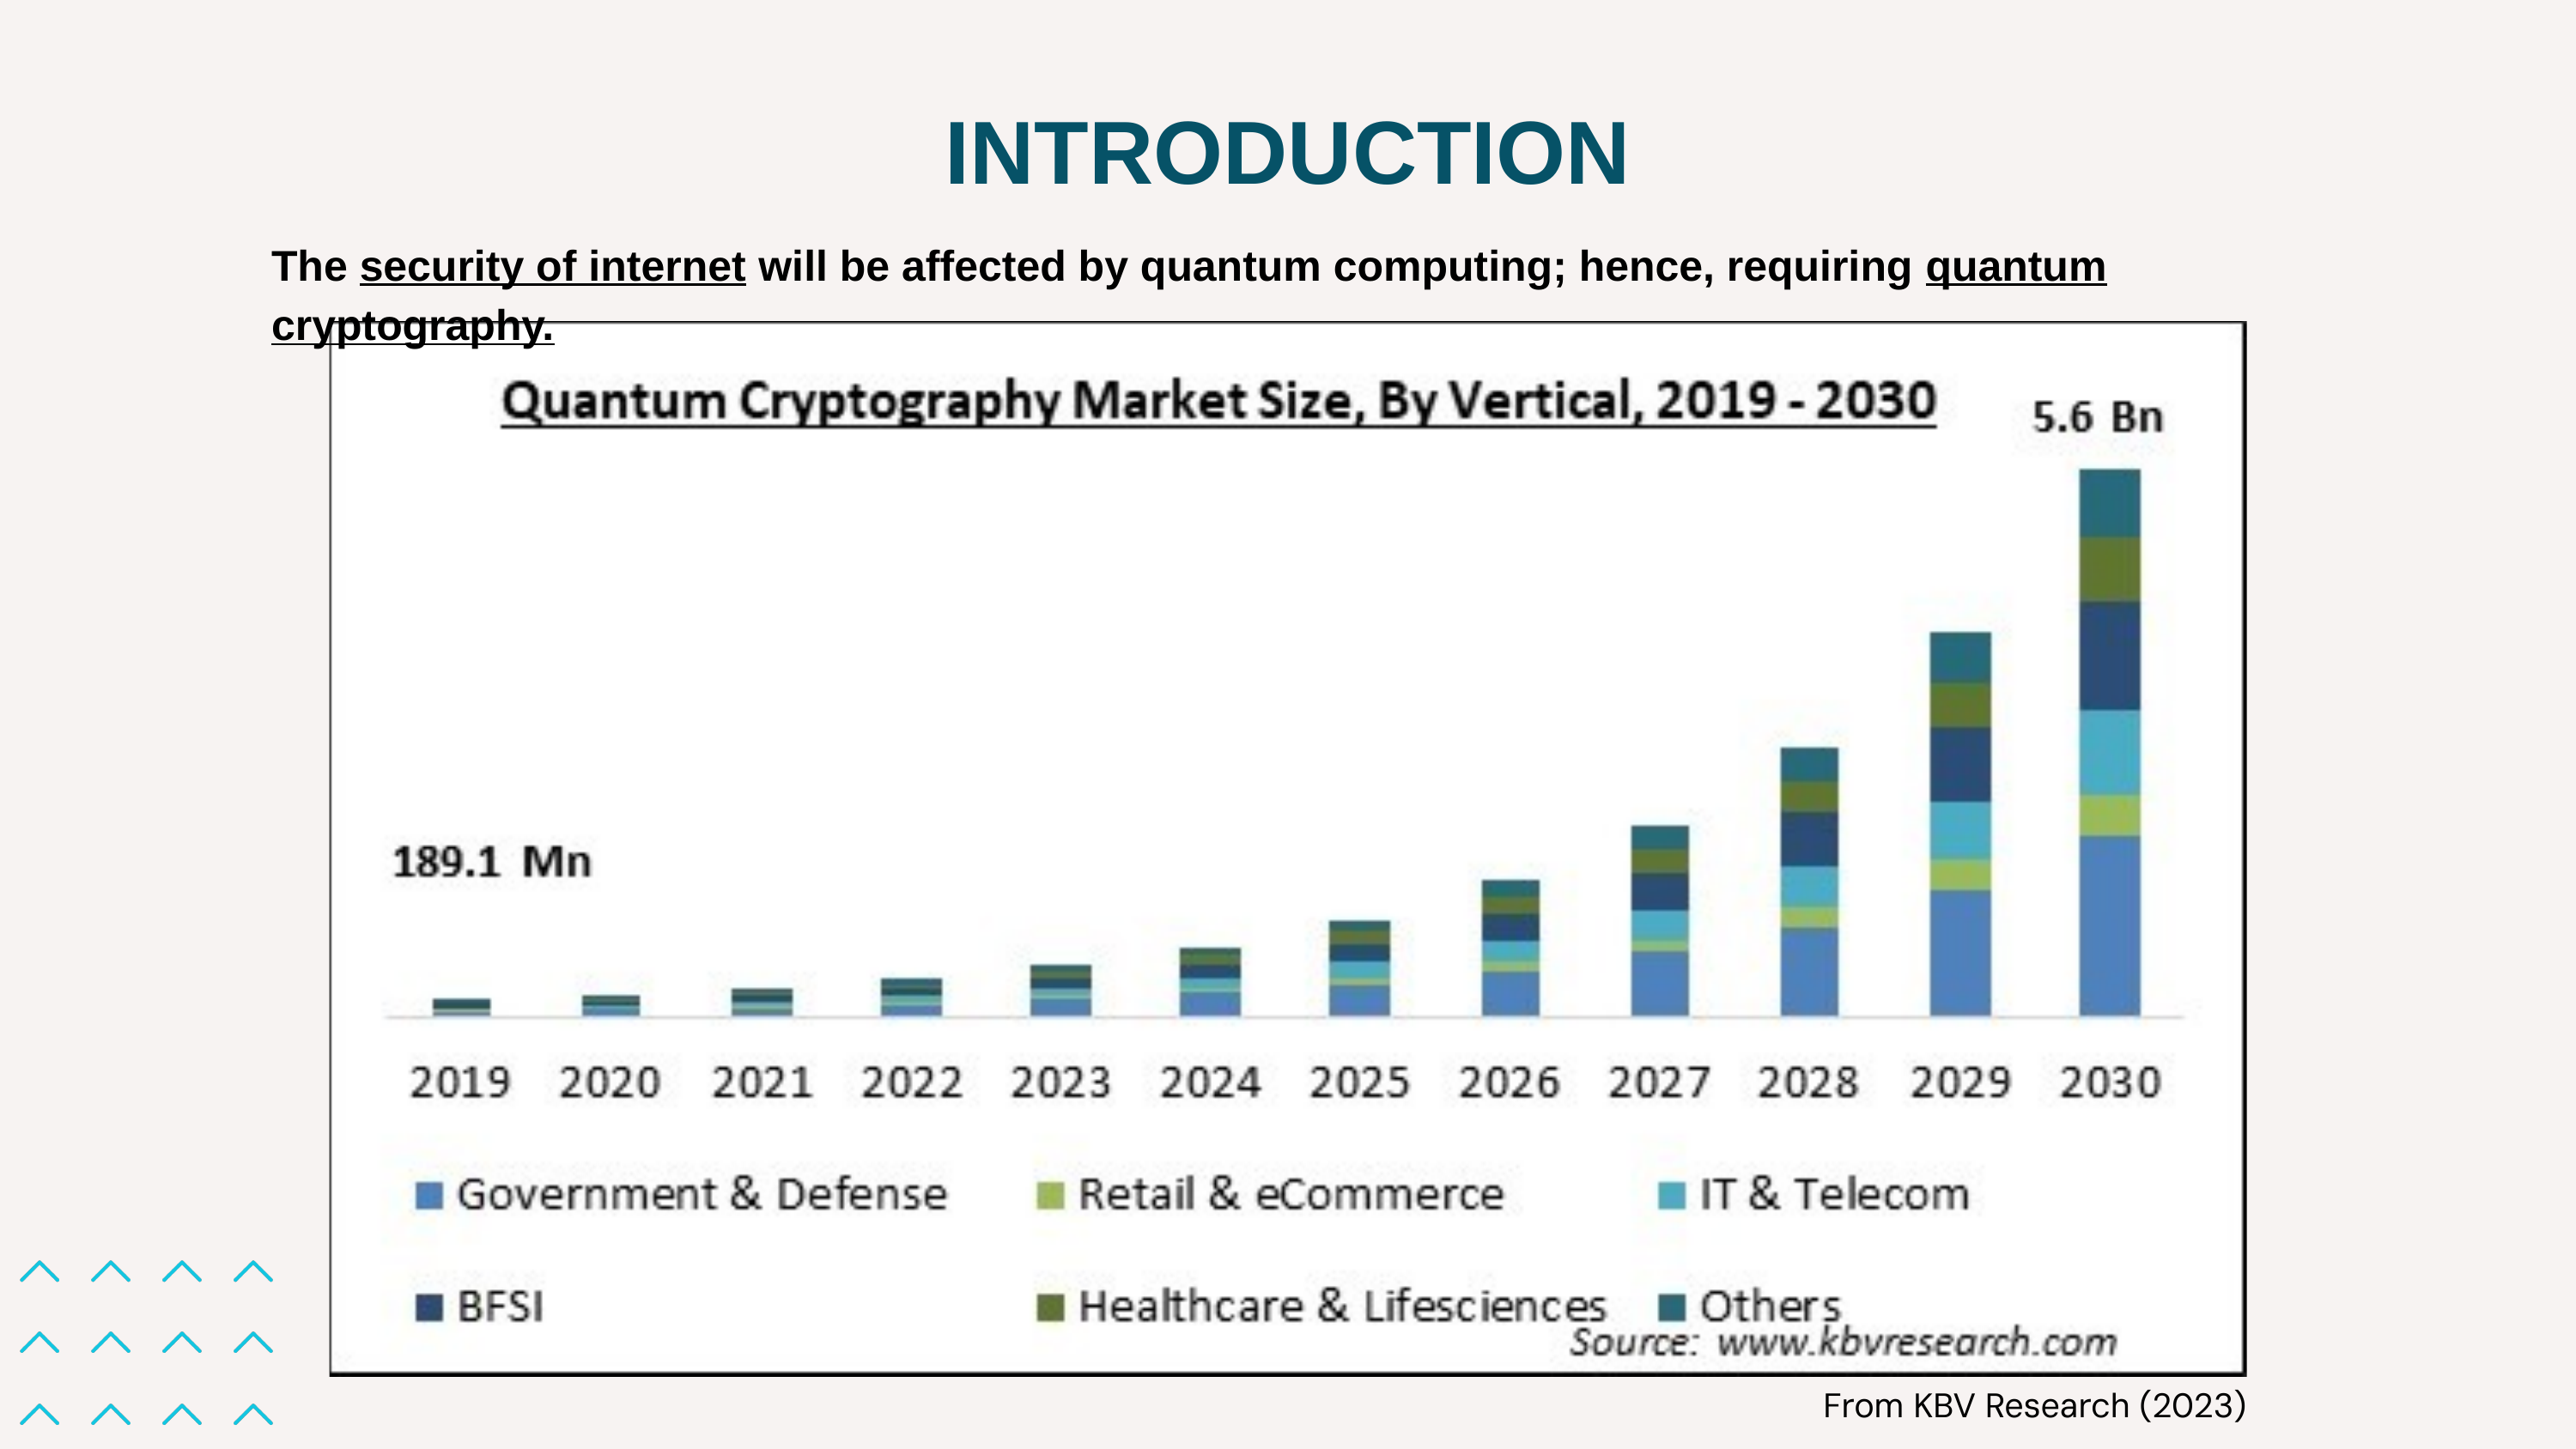

INTRODUCTION
The security of internet will be affected by quantum computing; hence, requiring quantum cryptography.

From KBV Research (2023)